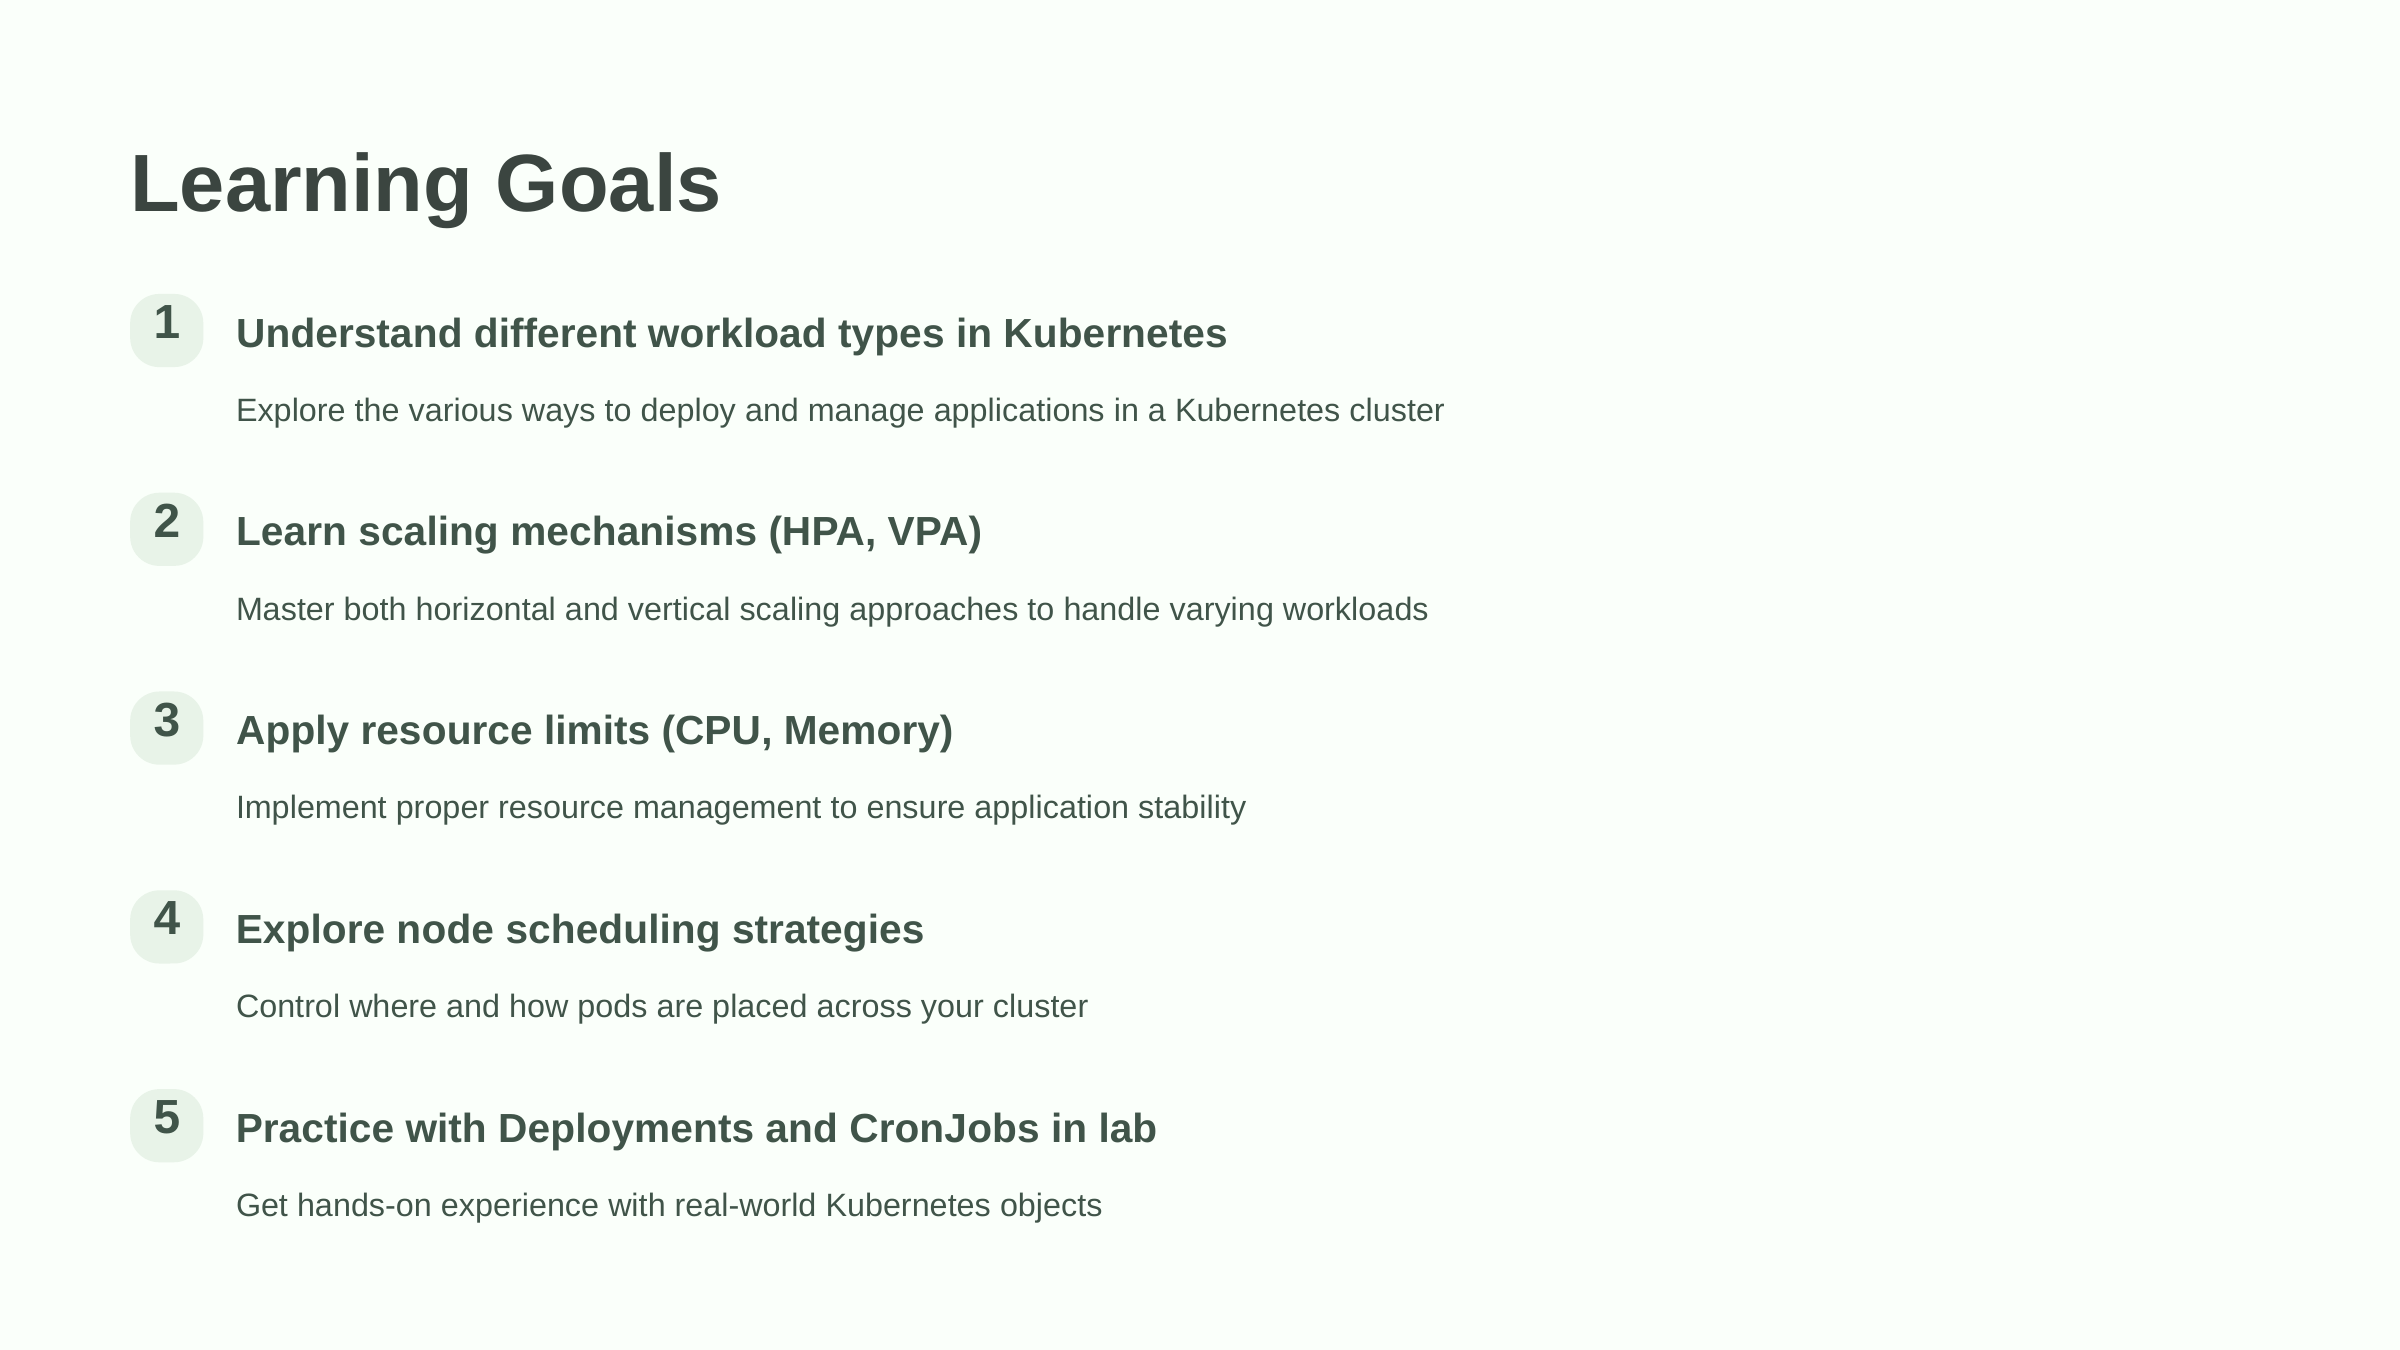

Learning Goals

1
Understand different workload types in Kubernetes
Explore the various ways to deploy and manage applications in a Kubernetes cluster

2
Learn scaling mechanisms (HPA, VPA)
Master both horizontal and vertical scaling approaches to handle varying workloads

3
Apply resource limits (CPU, Memory)
Implement proper resource management to ensure application stability

4
Explore node scheduling strategies
Control where and how pods are placed across your cluster

5
Practice with Deployments and CronJobs in lab
Get hands-on experience with real-world Kubernetes objects